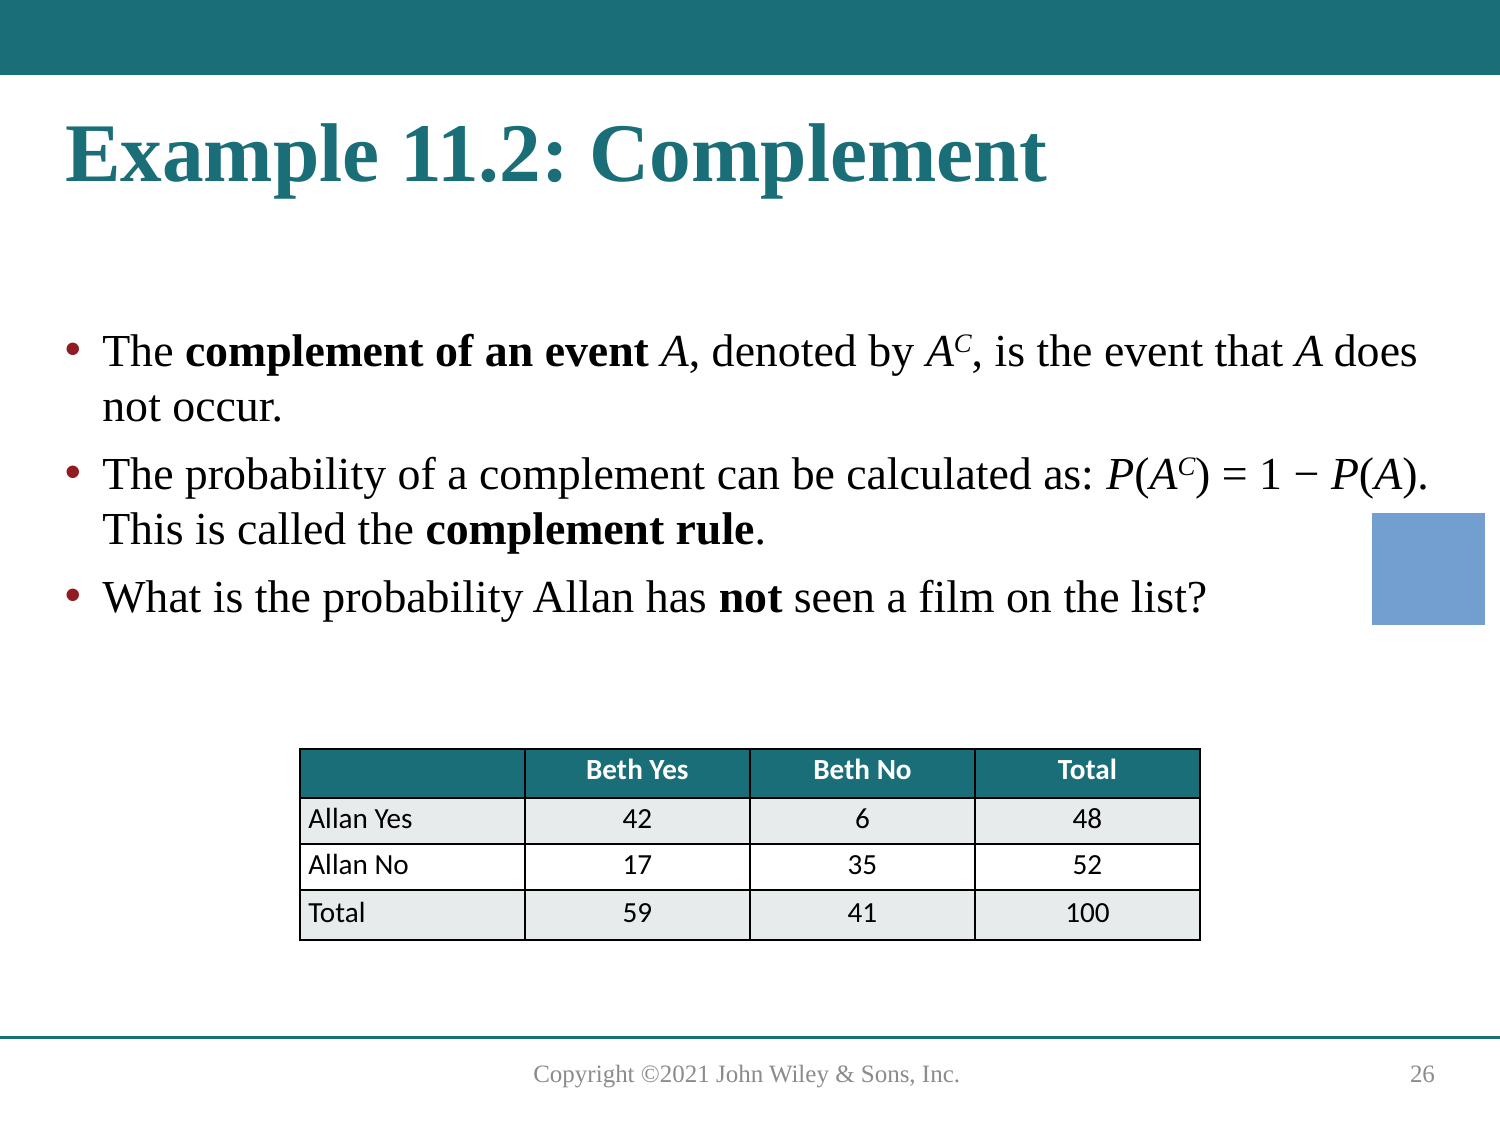

# Example 11.2: Complement
The complement of an event A, denoted by AC, is the event that A does not occur.
The probability of a complement can be calculated as: P(AC) = 1 − P(A). This is called the complement rule.
What is the probability Allan has not seen a film on the list?

|  | Beth Yes | Beth No | Total |
| --- | --- | --- | --- |
| Allan Yes | 42 | 6 | 48 |
| Allan No | 17 | 35 | 52 |
| Total | 59 | 41 | 100 |